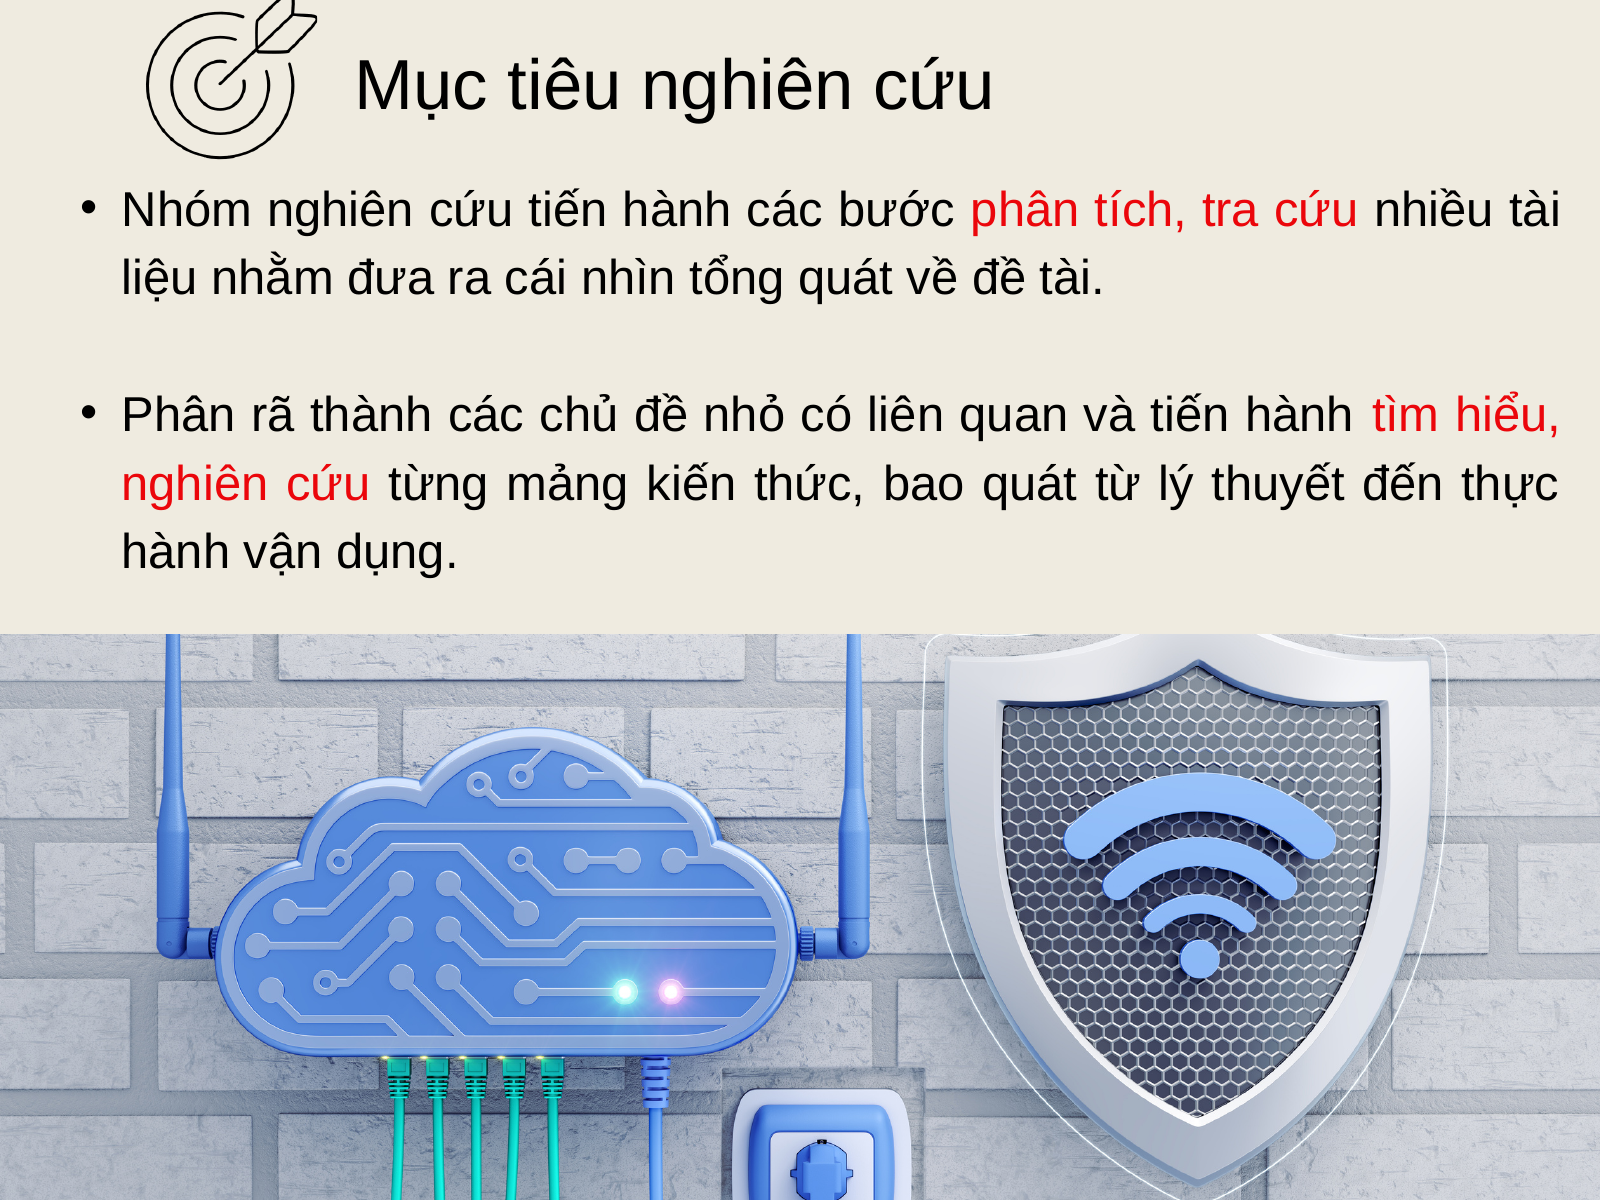

Mục tiêu nghiên cứu
Nhóm nghiên cứu tiến hành các bước phân tích, tra cứu nhiều tài liệu nhằm đưa ra cái nhìn tổng quát về đề tài.

Phân rã thành các chủ đề nhỏ có liên quan và tiến hành tìm hiểu, nghiên cứu từng mảng kiến thức, bao quát từ lý thuyết đến thực hành vận dụng.